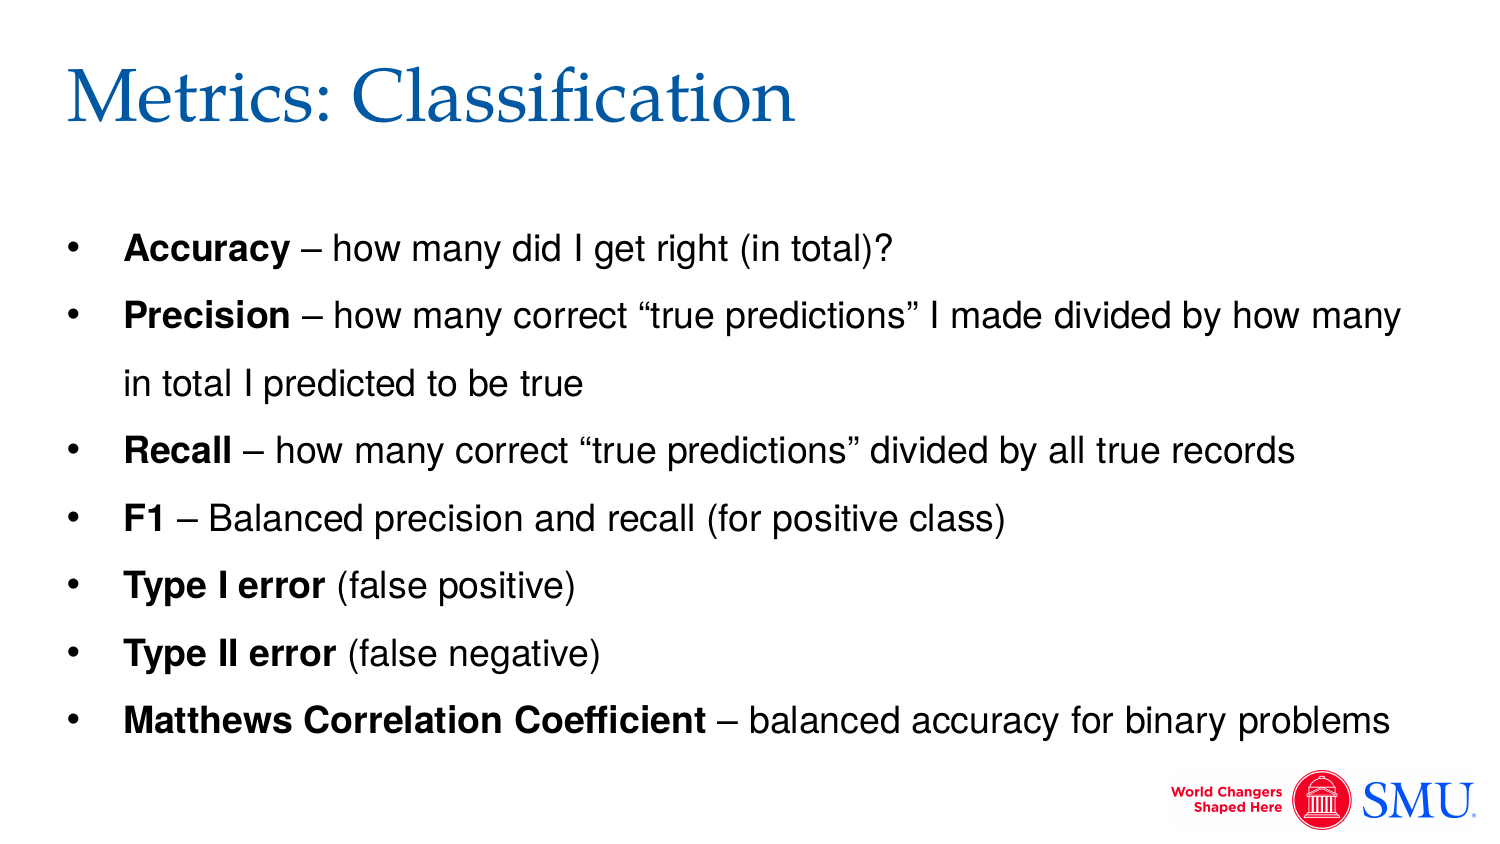

# Metrics: Classification
Accuracy – how many did I get right (in total)?
Precision – how many correct “true predictions” I made divided by how many in total I predicted to be true
Recall – how many correct “true predictions” divided by all true records
F1 – Balanced precision and recall (for positive class)
Type I error (false positive)
Type II error (false negative)
Matthews Correlation Coefficient – balanced accuracy for binary problems